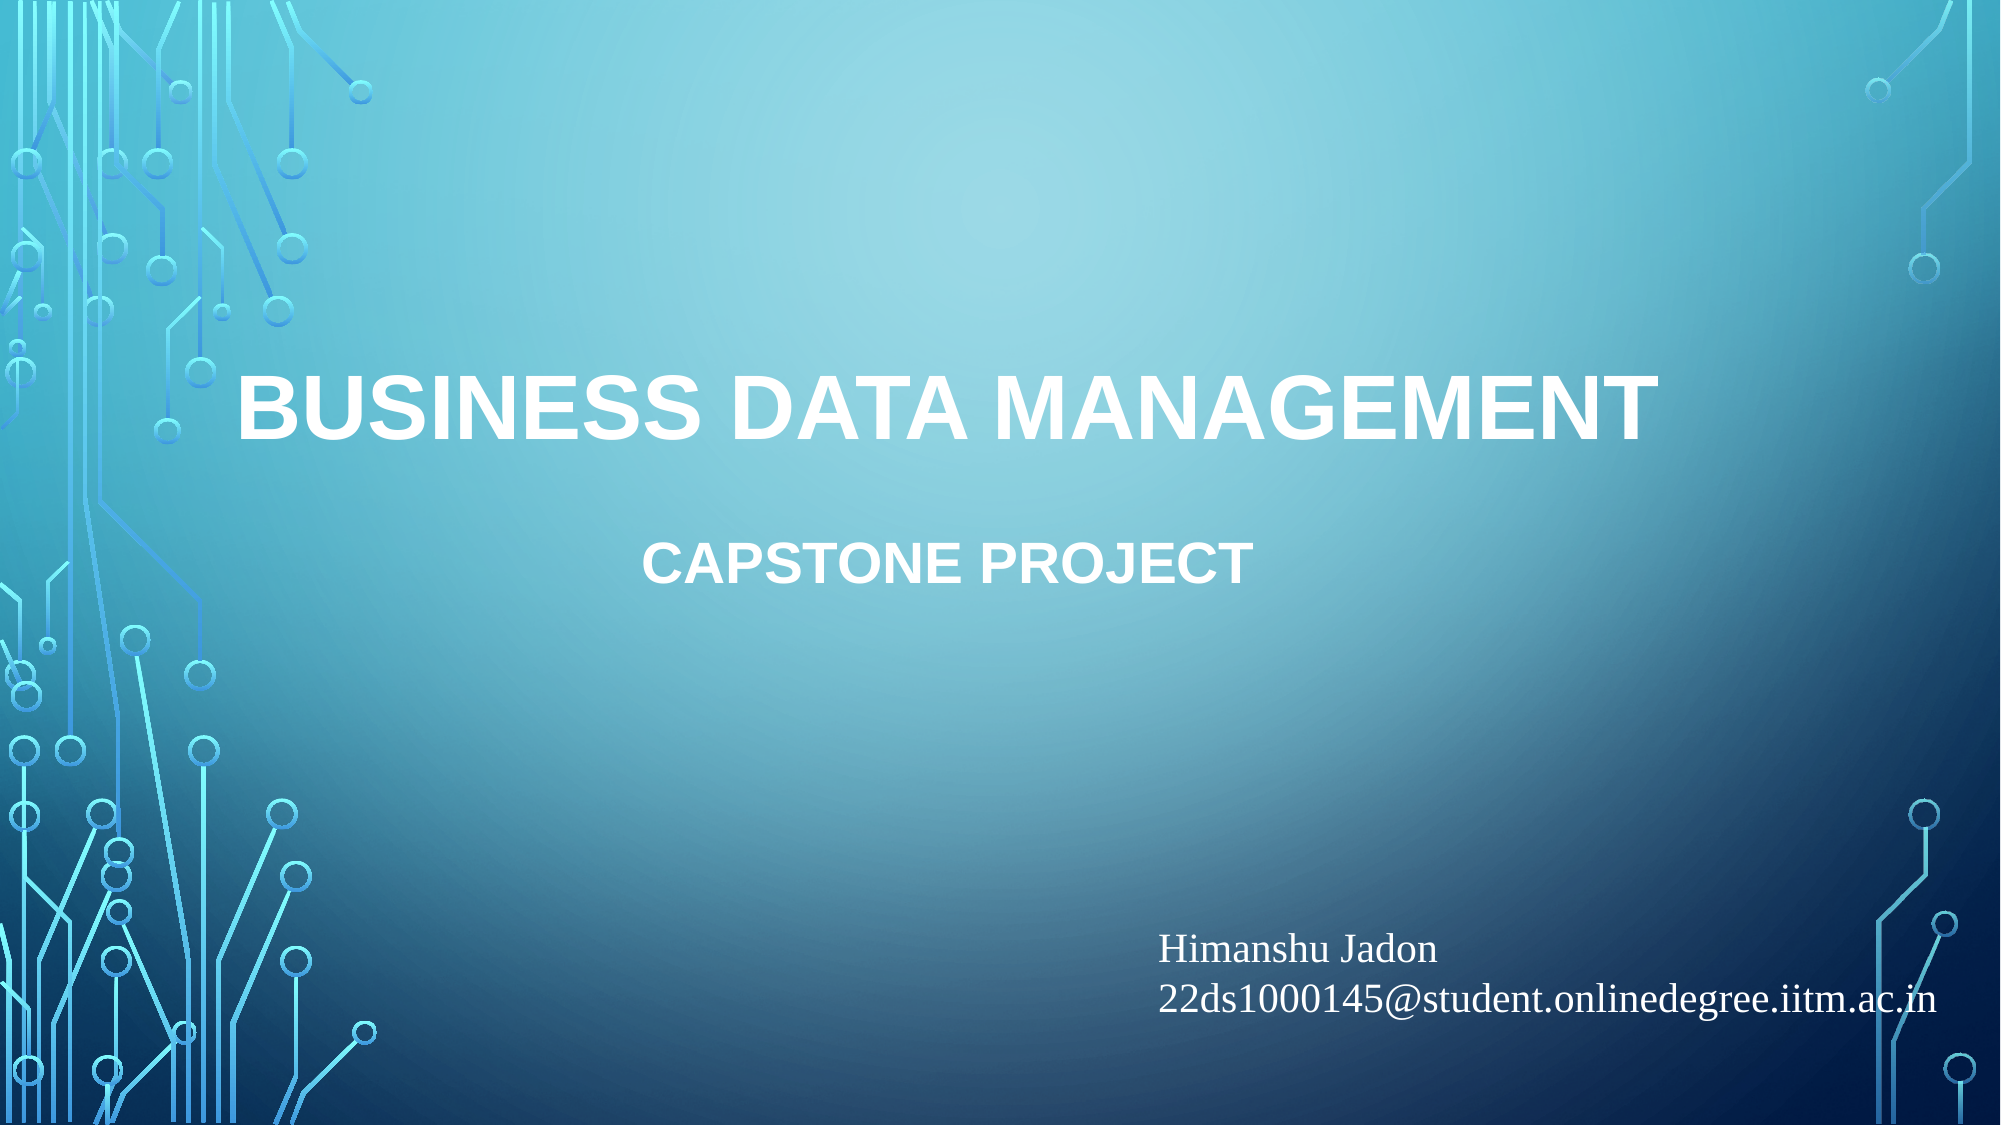

# BUSINESS DATA MANAGEMENT
Capstone Project
Himanshu Jadon
22ds1000145@student.onlinedegree.iitm.ac.in